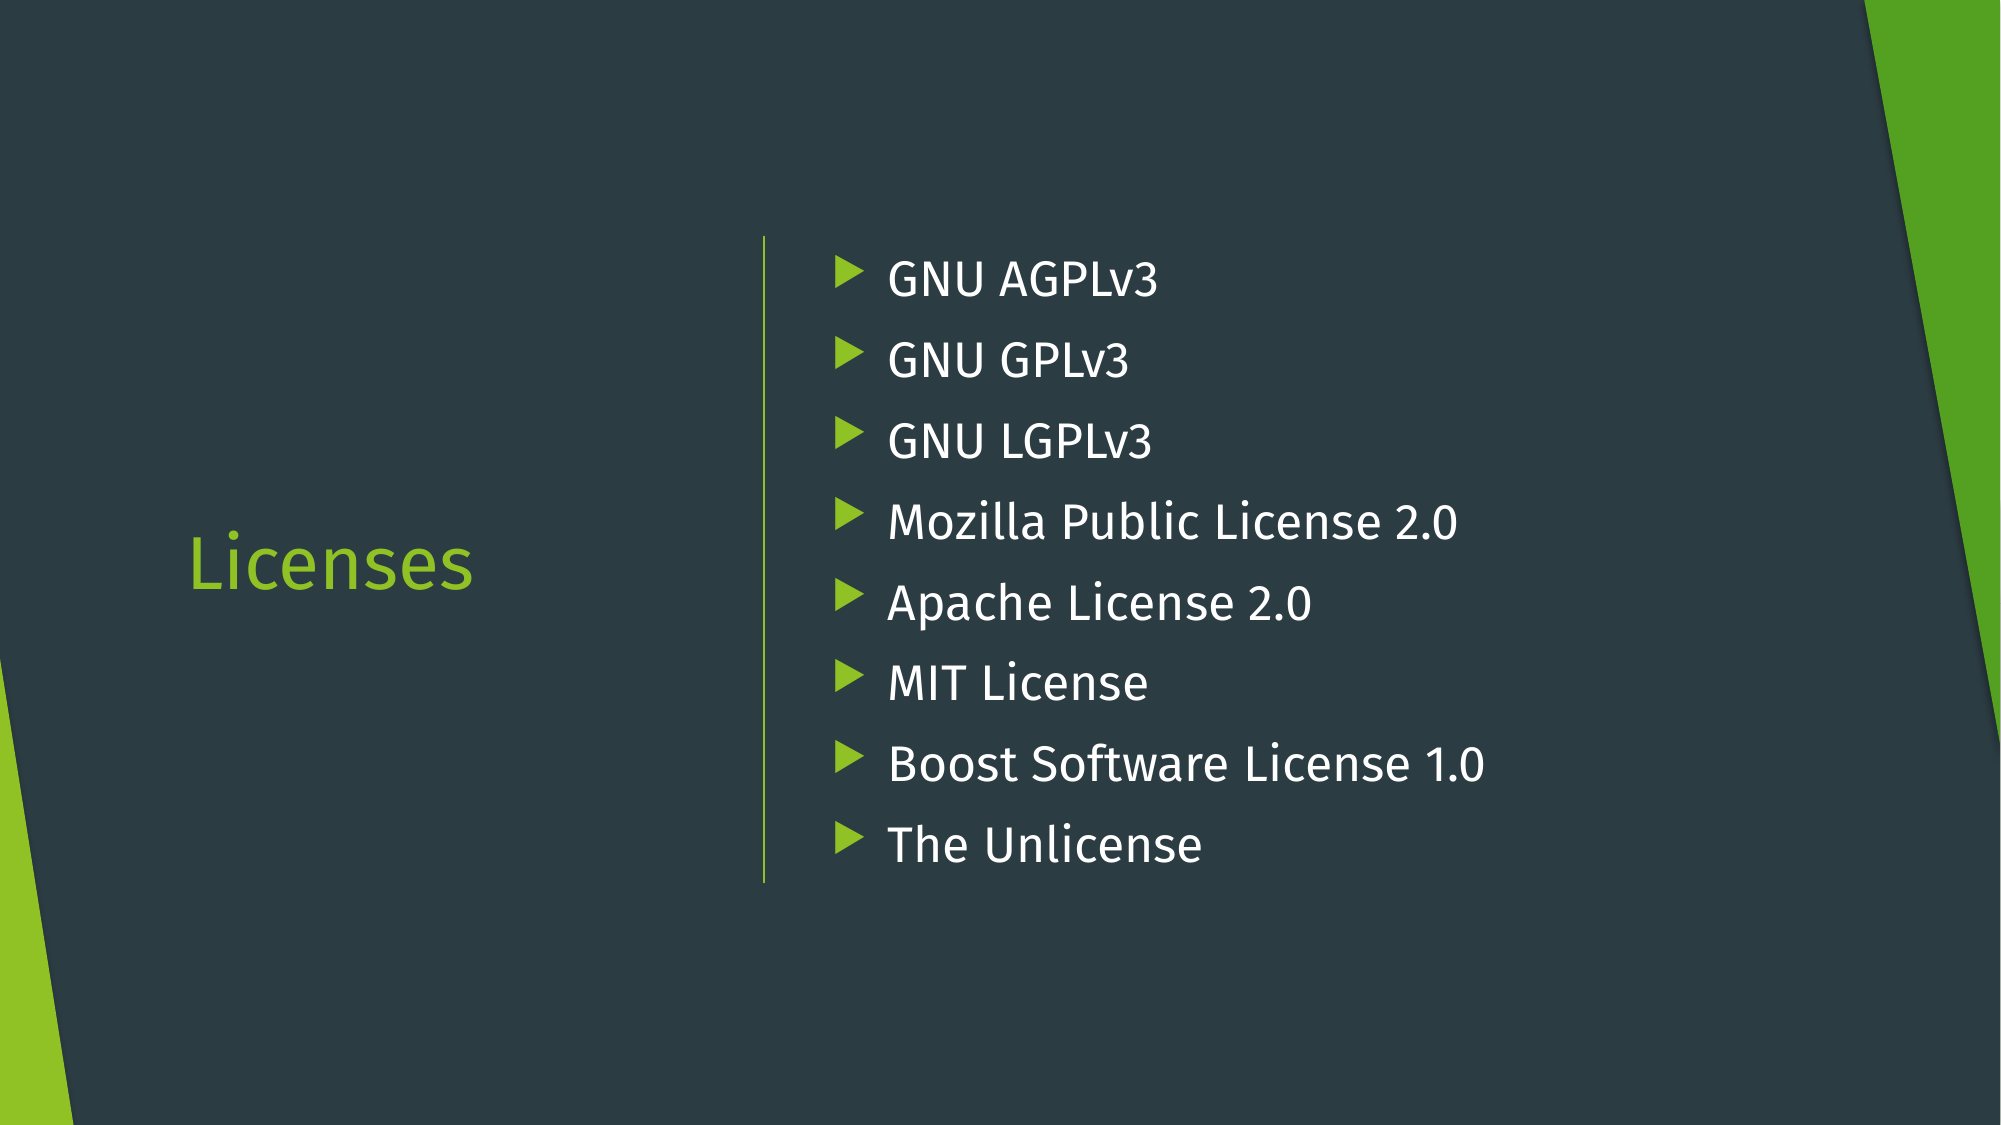

GNU AGPLv3
GNU GPLv3
GNU LGPLv3
Mozilla Public License 2.0
Apache License 2.0
MIT License
Boost Software License 1.0
The Unlicense
# Licenses